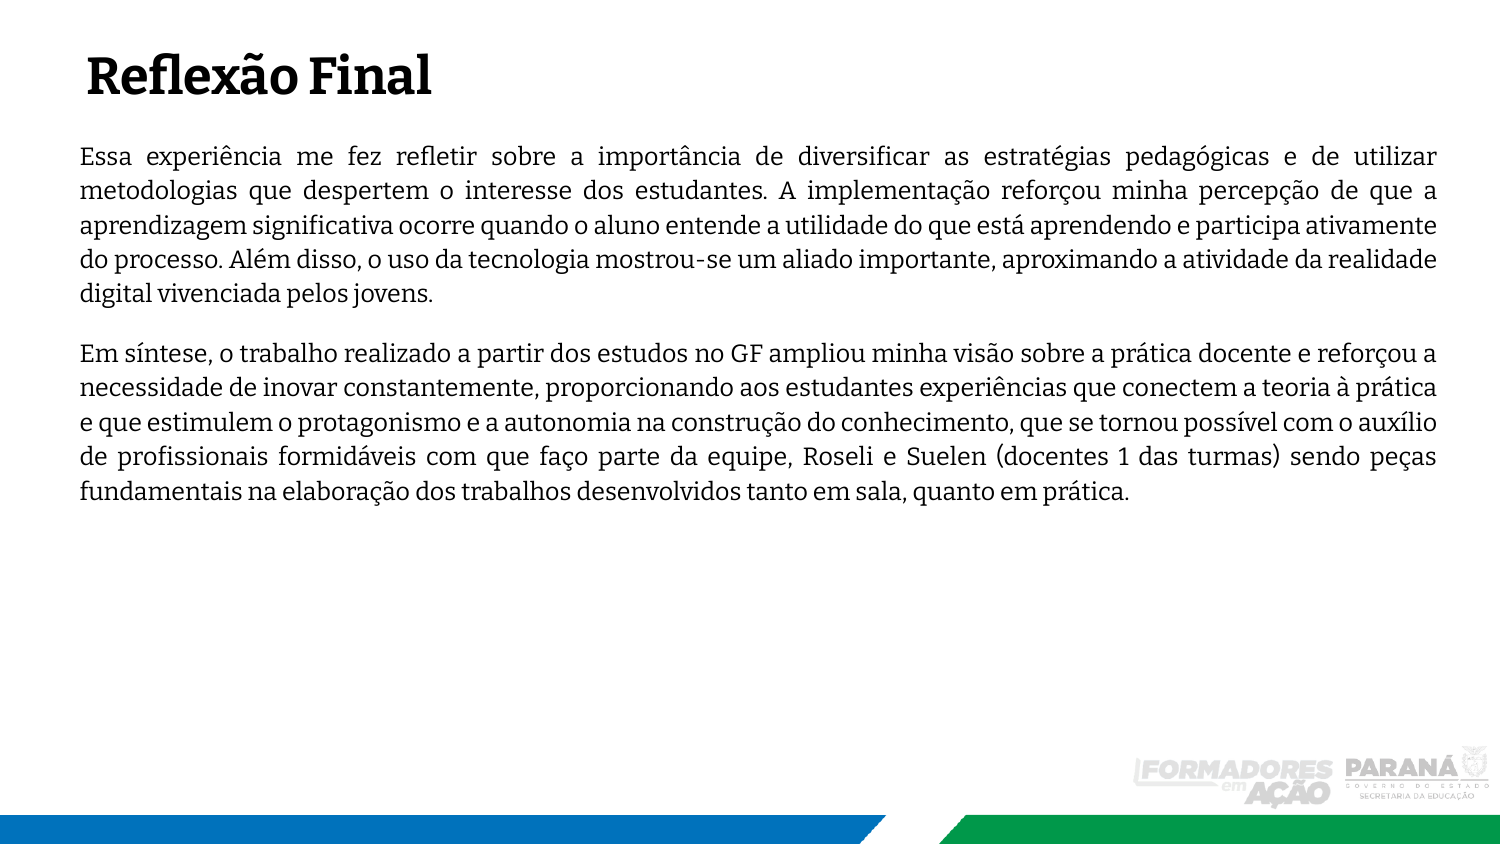

Reflexão Final
Essa experiência me fez refletir sobre a importância de diversificar as estratégias pedagógicas e de utilizar metodologias que despertem o interesse dos estudantes. A implementação reforçou minha percepção de que a aprendizagem significativa ocorre quando o aluno entende a utilidade do que está aprendendo e participa ativamente do processo. Além disso, o uso da tecnologia mostrou-se um aliado importante, aproximando a atividade da realidade digital vivenciada pelos jovens.
Em síntese, o trabalho realizado a partir dos estudos no GF ampliou minha visão sobre a prática docente e reforçou a necessidade de inovar constantemente, proporcionando aos estudantes experiências que conectem a teoria à prática e que estimulem o protagonismo e a autonomia na construção do conhecimento, que se tornou possível com o auxílio de profissionais formidáveis com que faço parte da equipe, Roseli e Suelen (docentes 1 das turmas) sendo peças fundamentais na elaboração dos trabalhos desenvolvidos tanto em sala, quanto em prática.